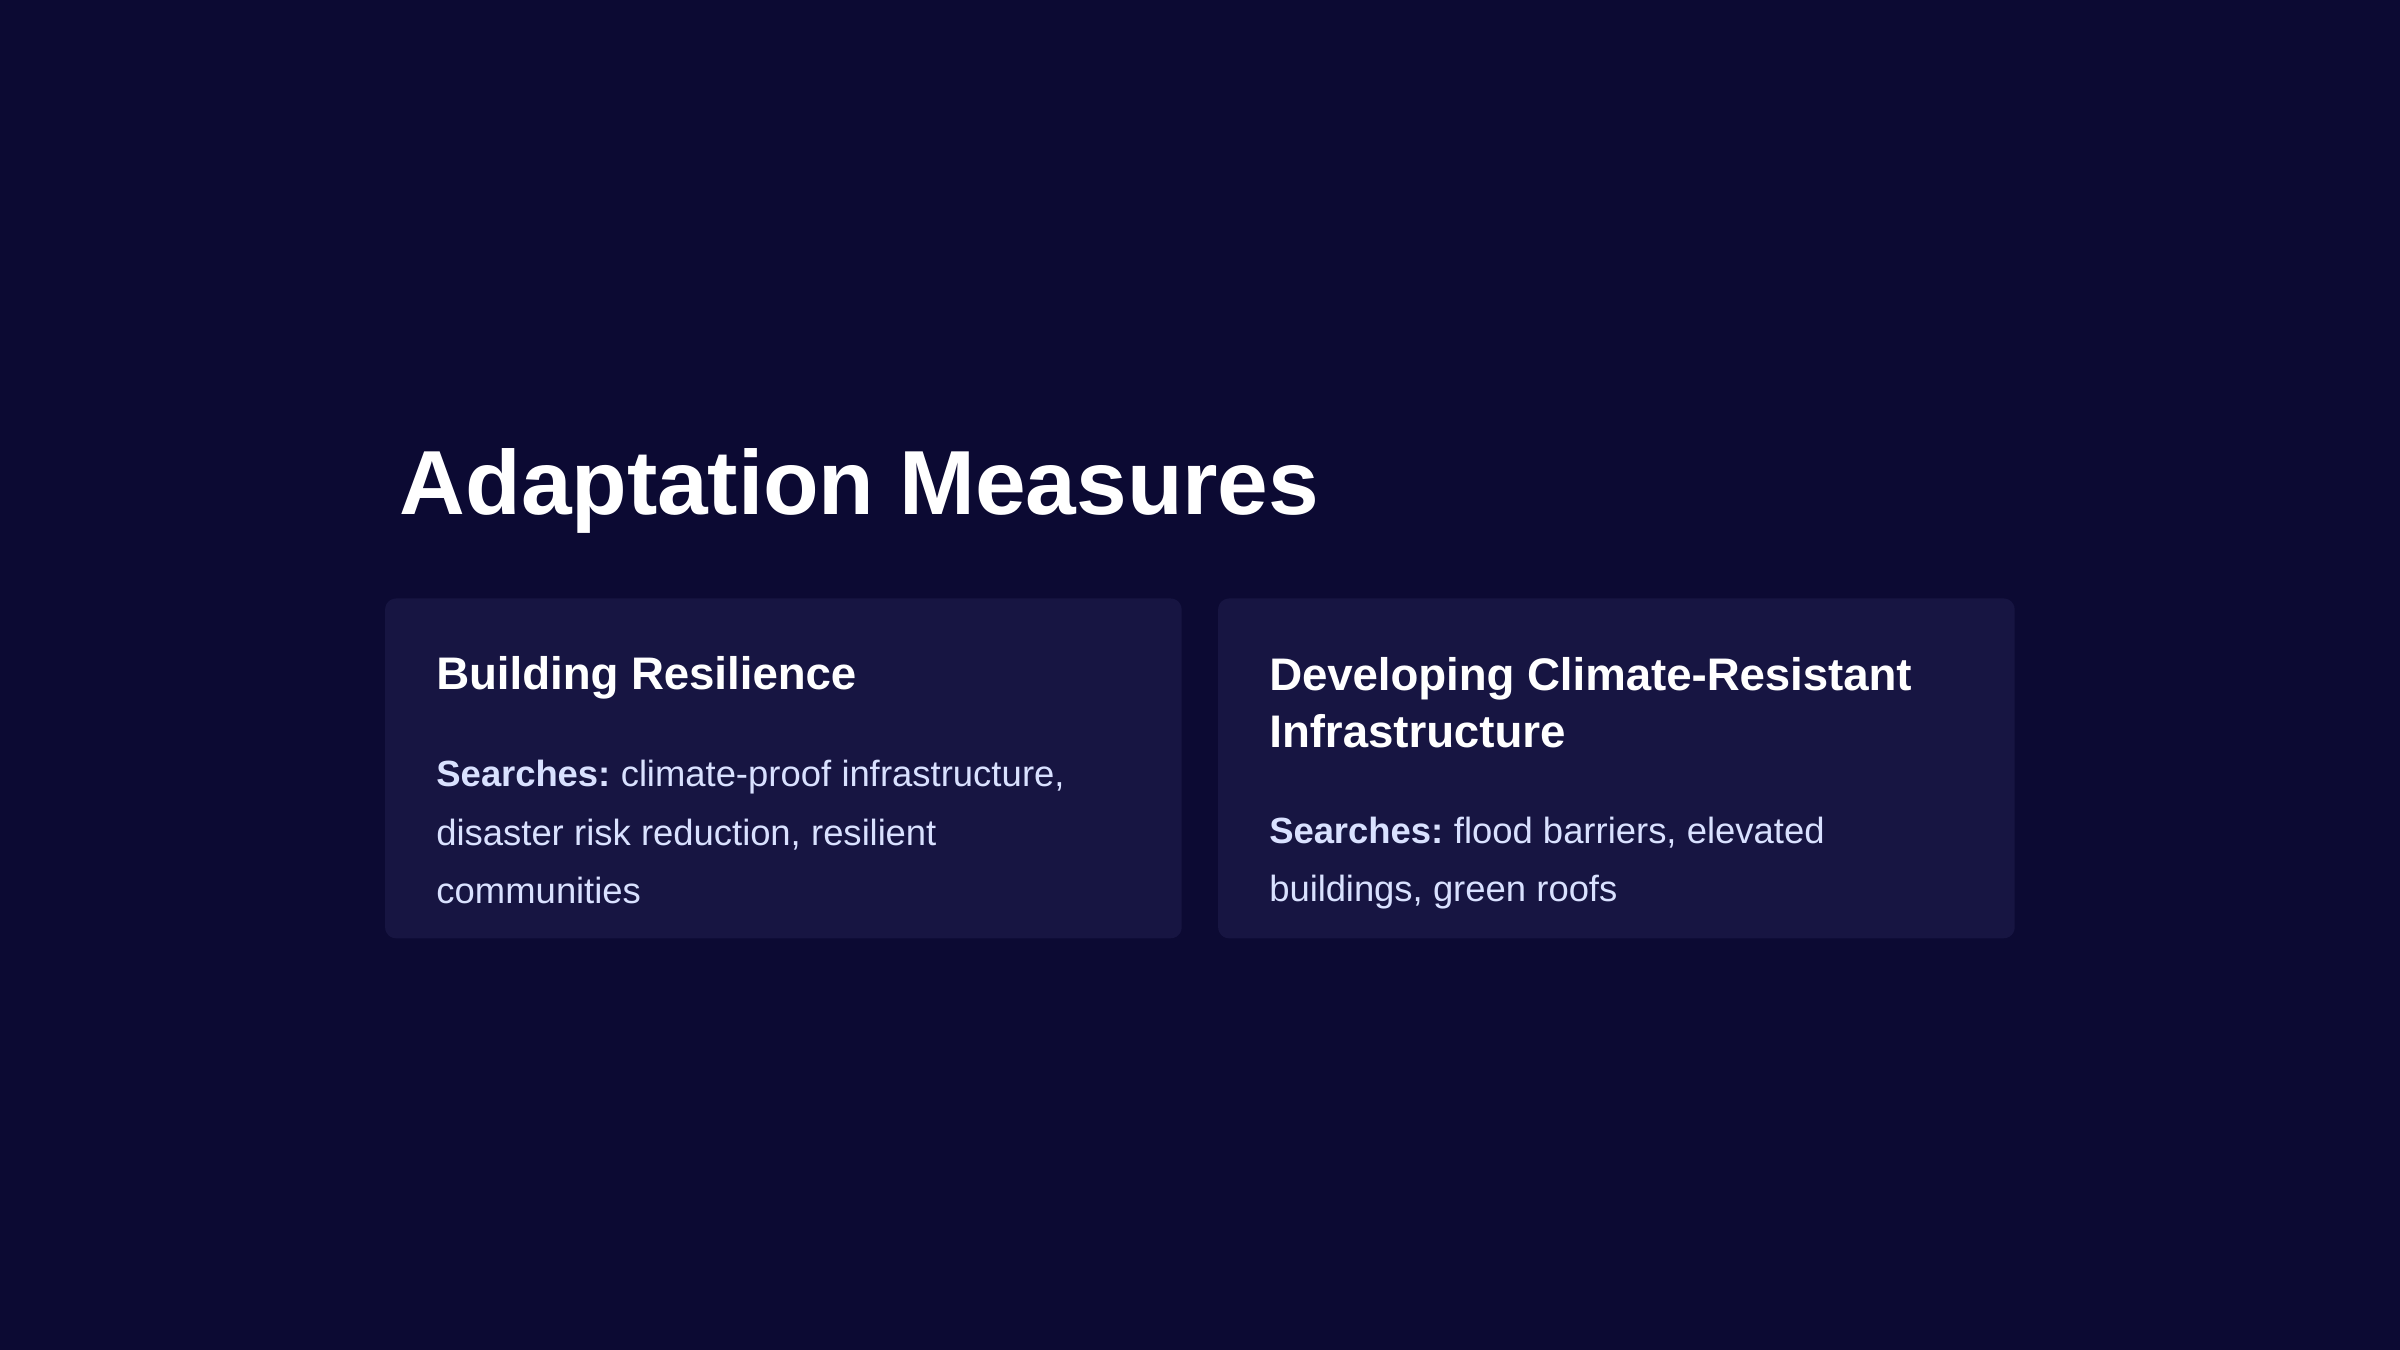

Adaptation Measures

Building Resilience
Developing Climate-Resistant Infrastructure
Searches: climate-proof infrastructure, disaster risk reduction, resilient communities
Searches: flood barriers, elevated buildings, green roofs